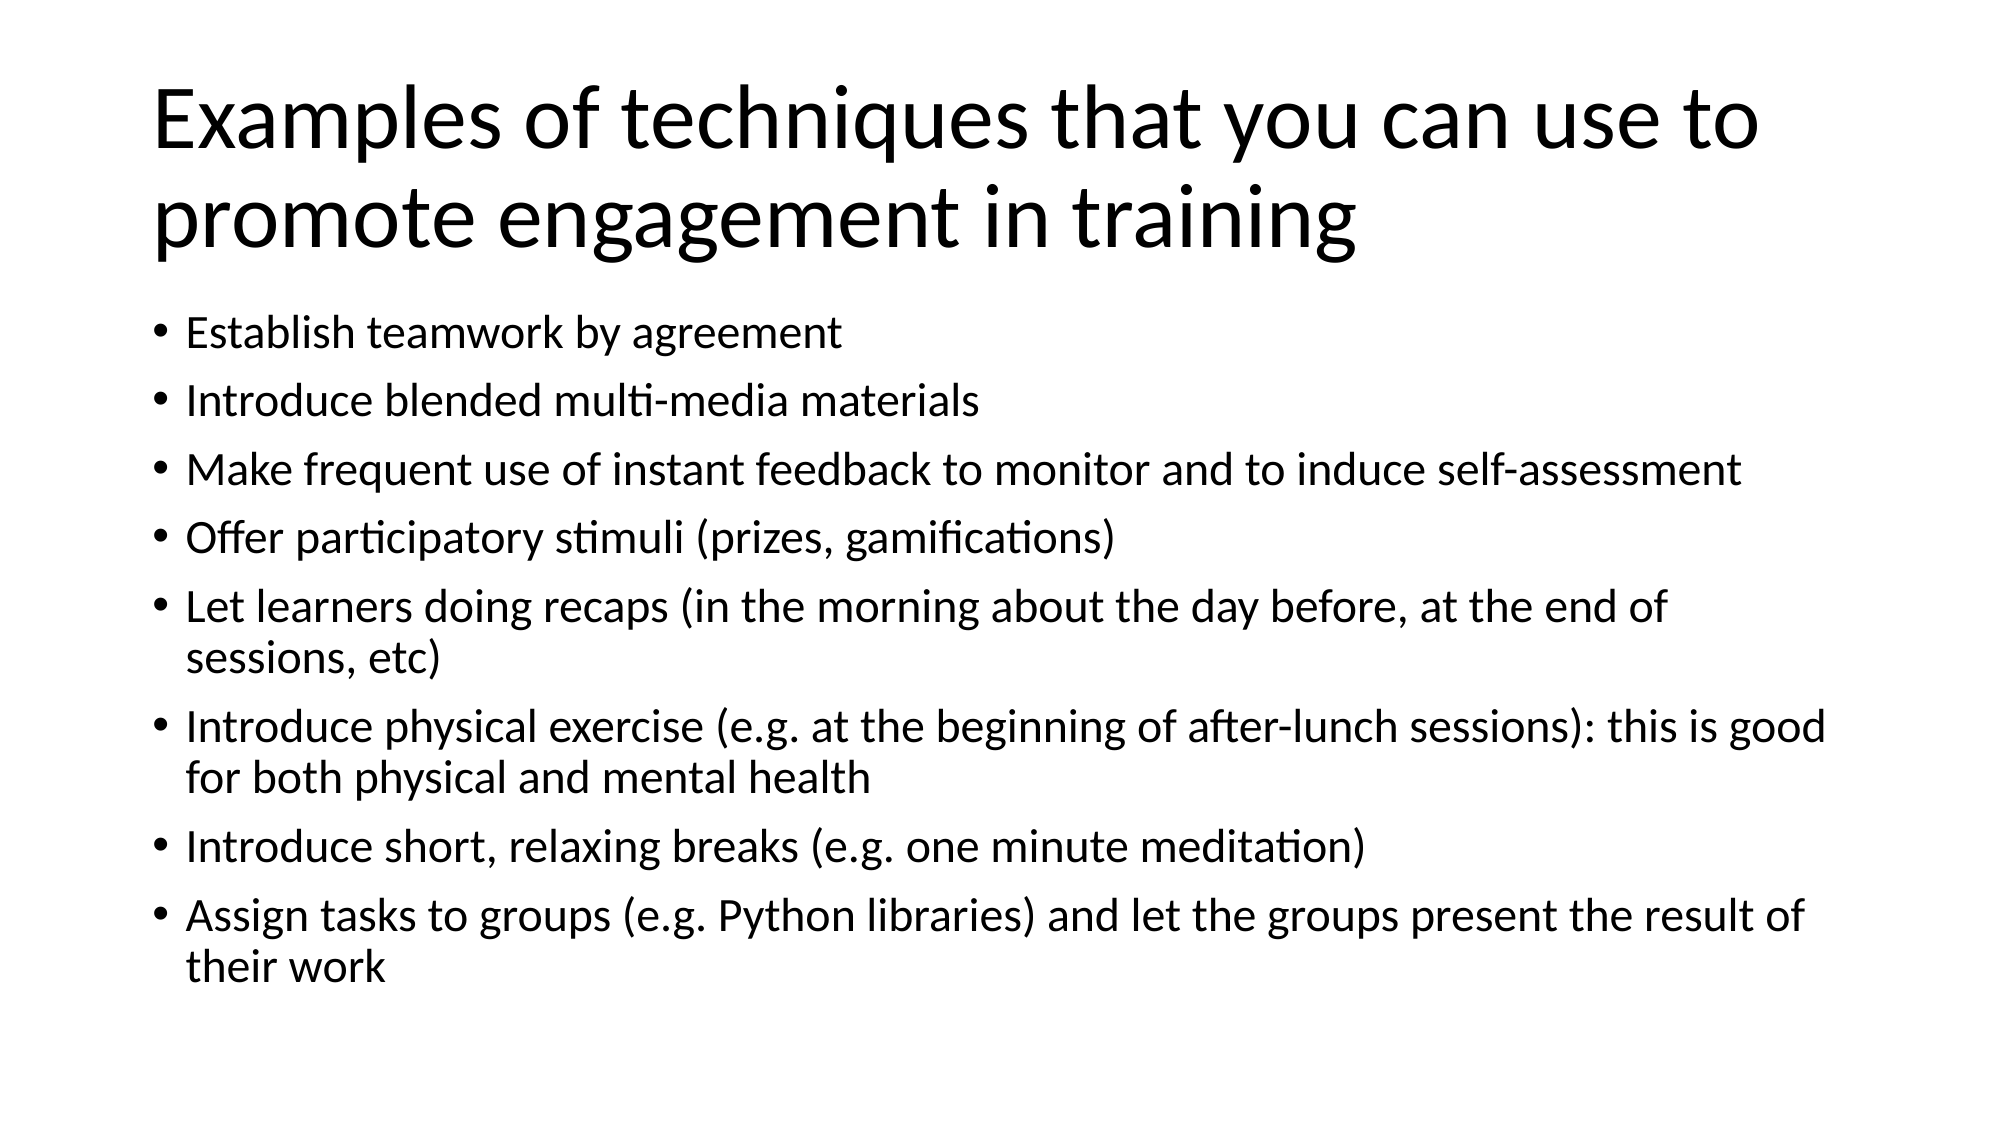

# Examples of techniques that you can use to promote engagement in training
Establish teamwork by agreement
Introduce blended multi-media materials
Make frequent use of instant feedback to monitor and to induce self-assessment
Offer participatory stimuli (prizes, gamifications)
Let learners doing recaps (in the morning about the day before, at the end of sessions, etc)
Introduce physical exercise (e.g. at the beginning of after-lunch sessions): this is good for both physical and mental health
Introduce short, relaxing breaks (e.g. one minute meditation)
Assign tasks to groups (e.g. Python libraries) and let the groups present the result of their work